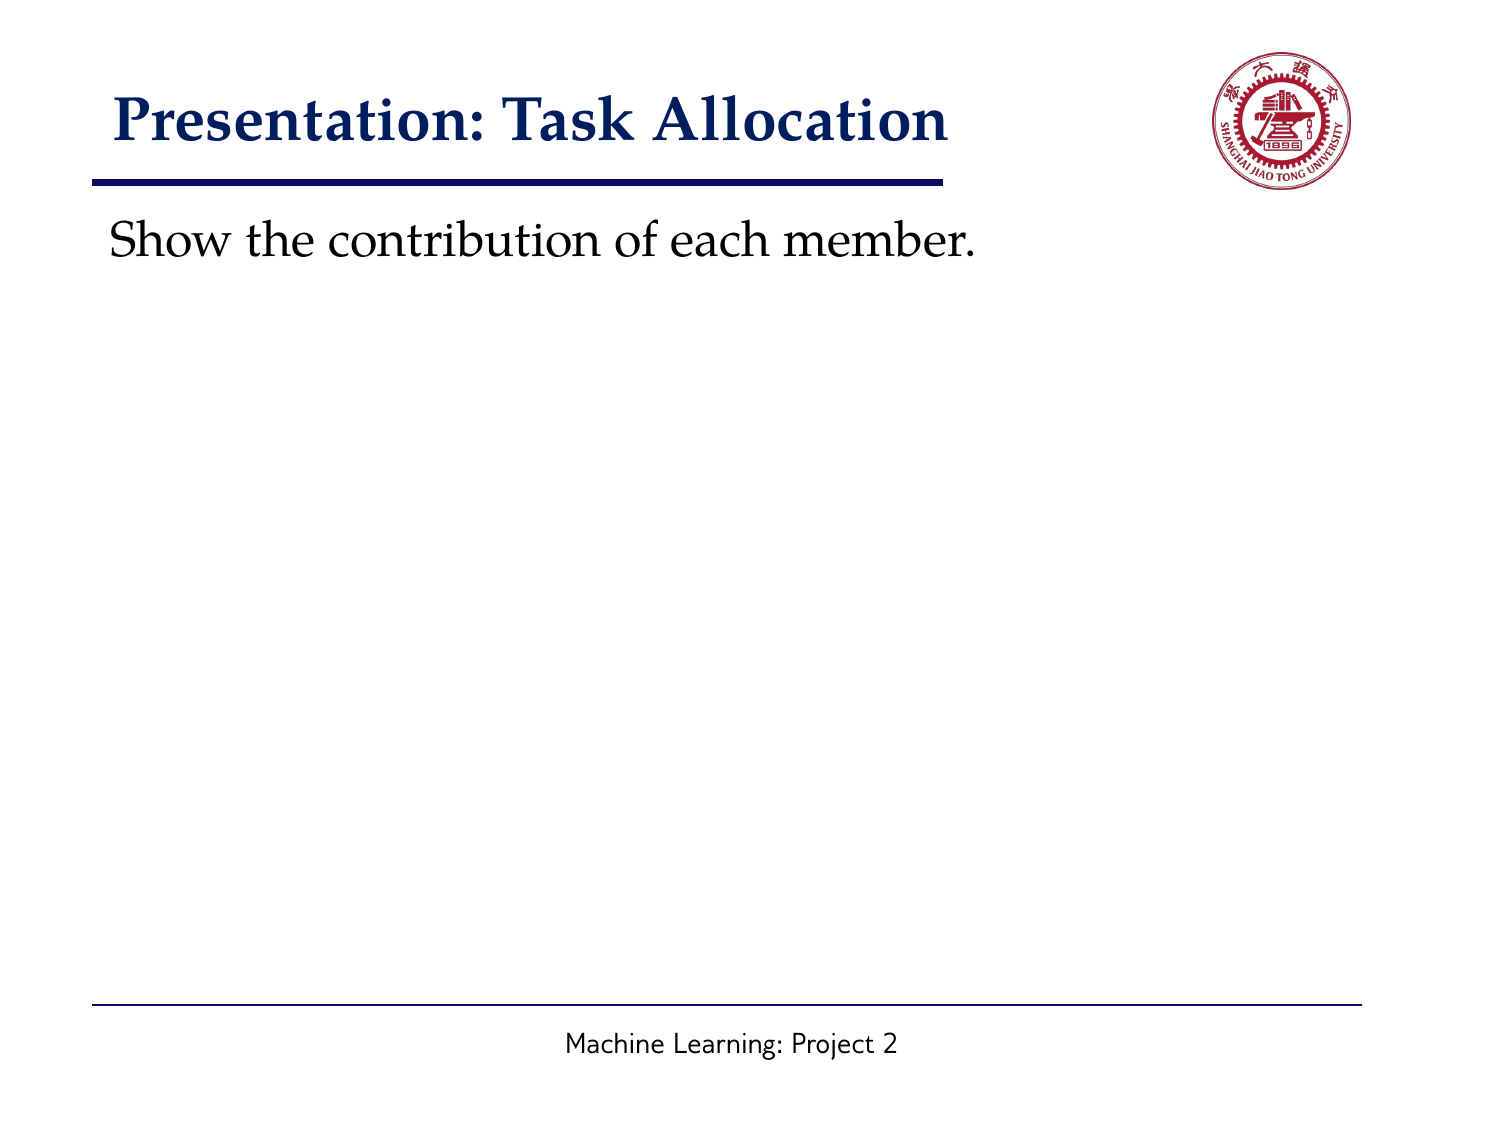

# Presentation: Task Allocation
Show the contribution of each member.
18